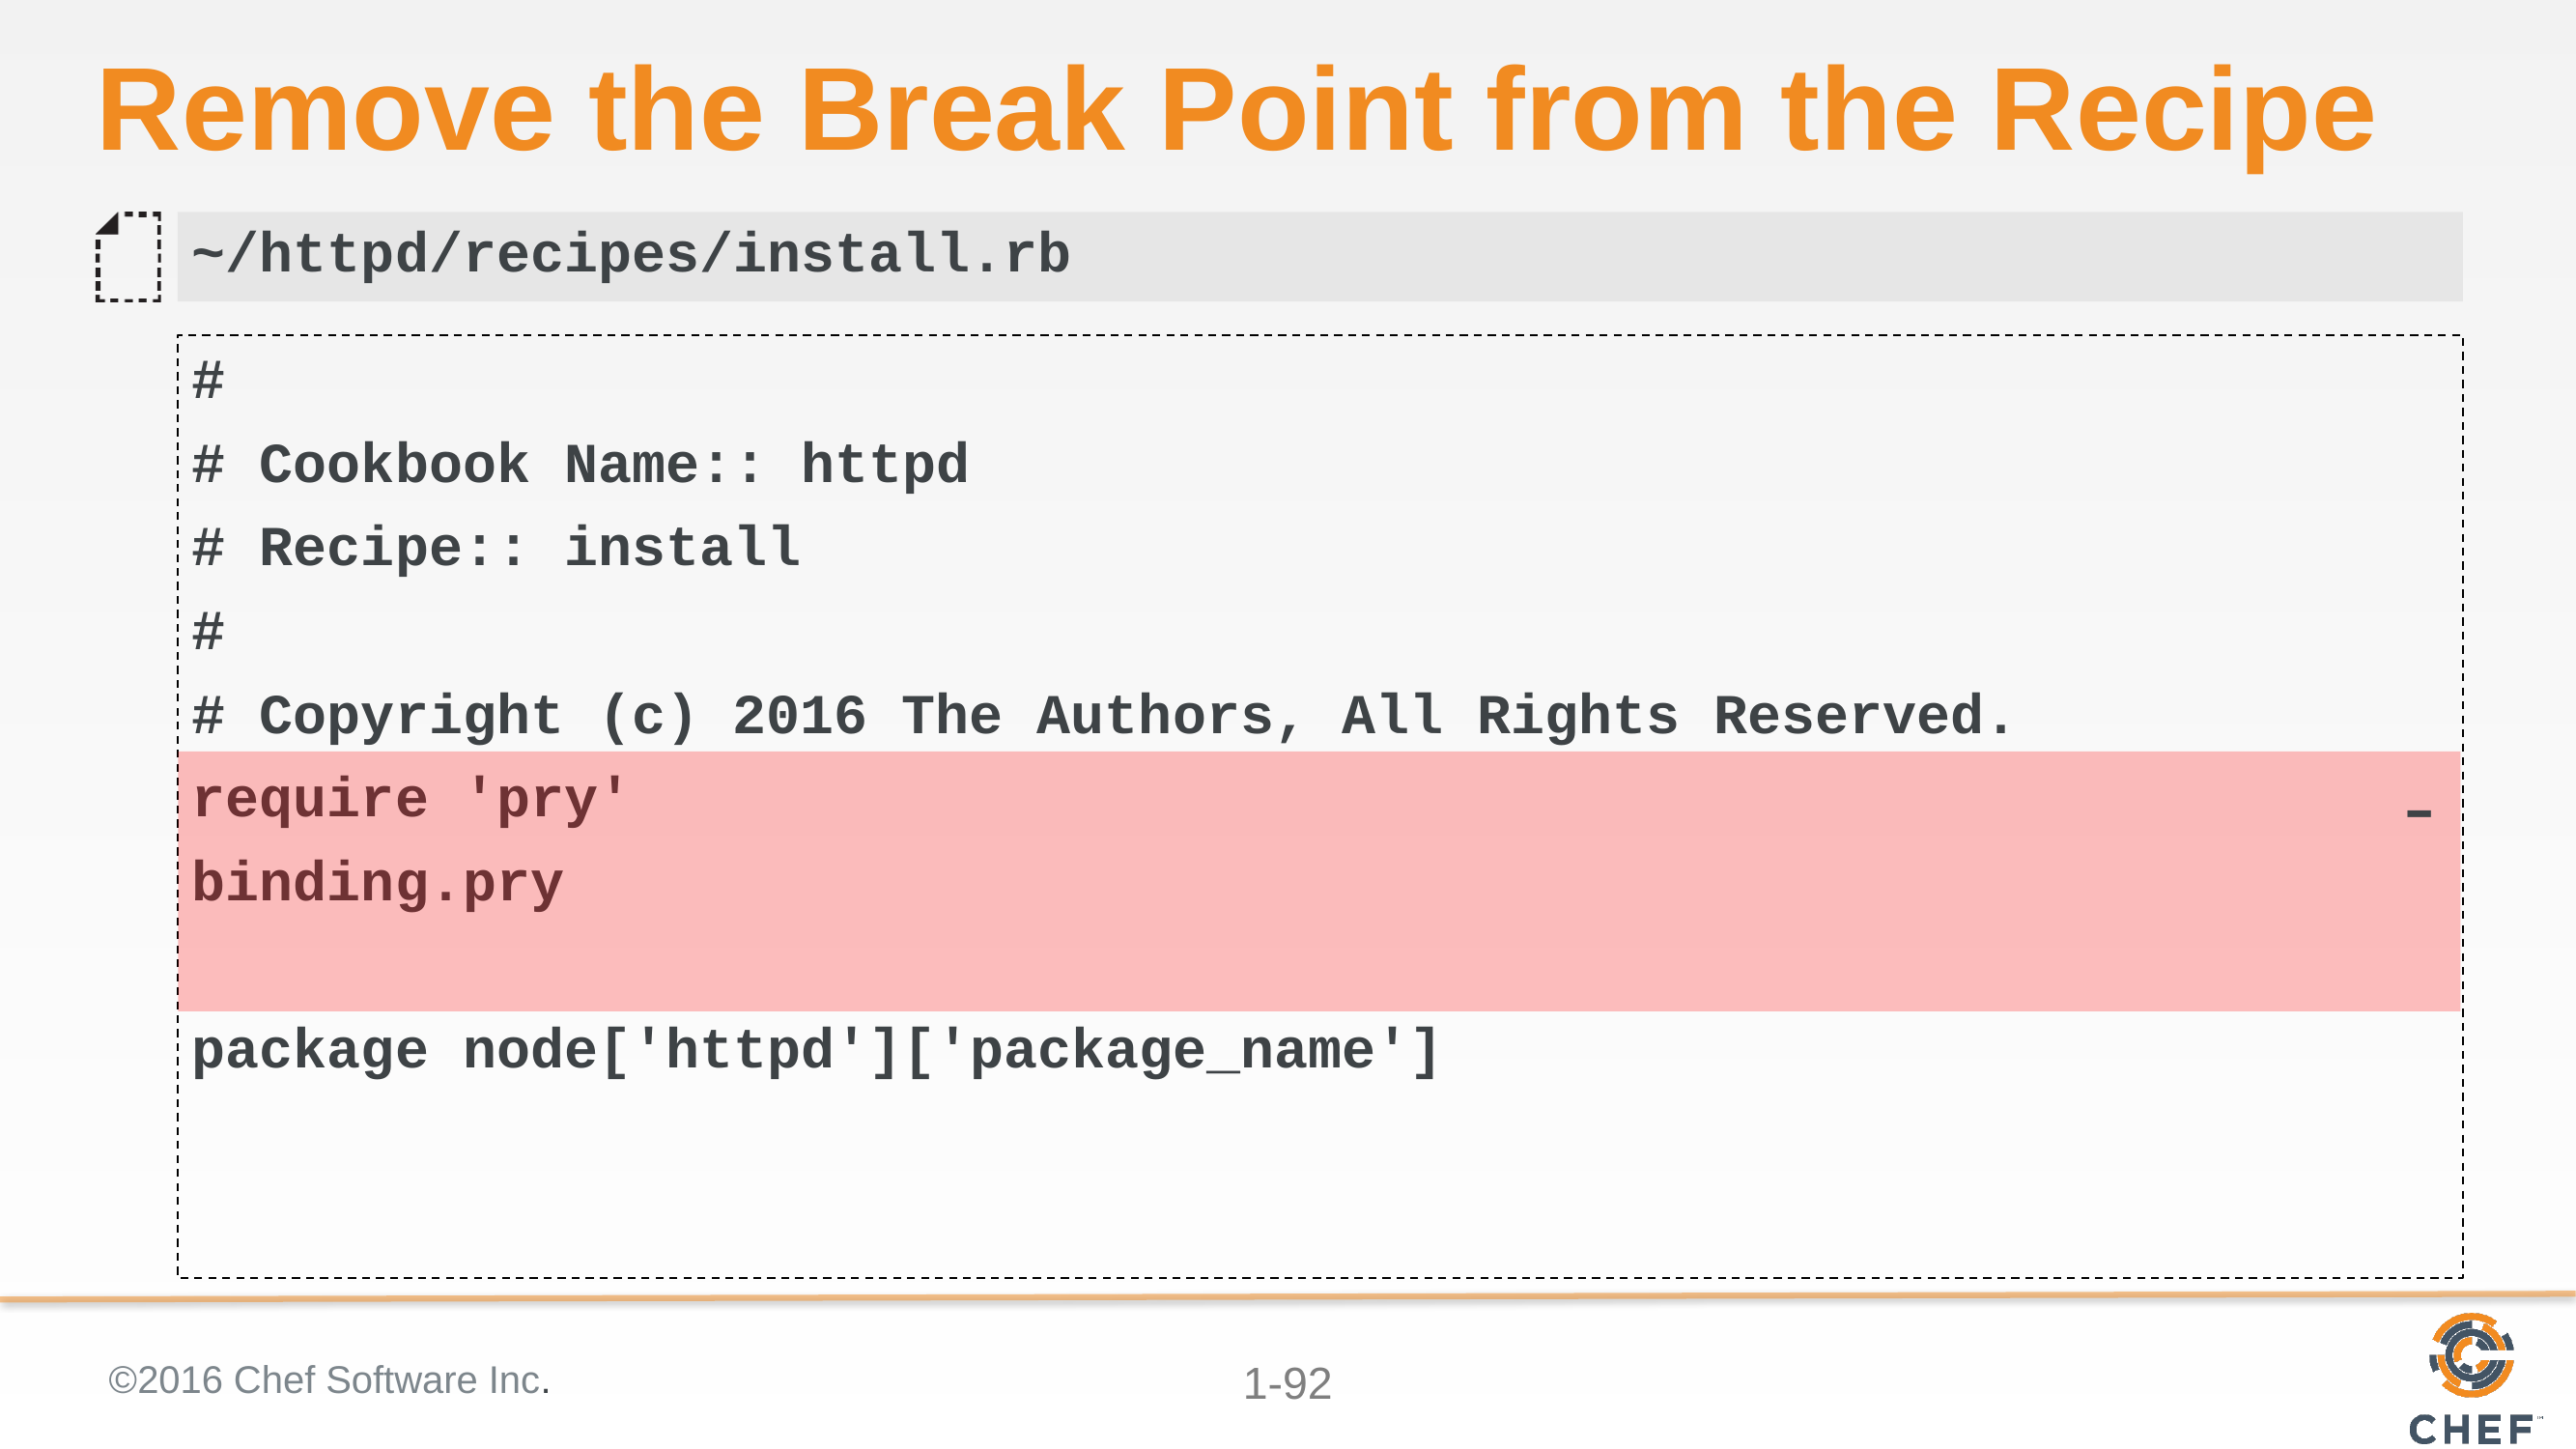

# Remove the Break Point from the Recipe
~/httpd/recipes/install.rb
#
# Cookbook Name:: httpd
# Recipe:: install
#
# Copyright (c) 2016 The Authors, All Rights Reserved.
require 'pry'
binding.pry

package node['httpd']['package_name']

-